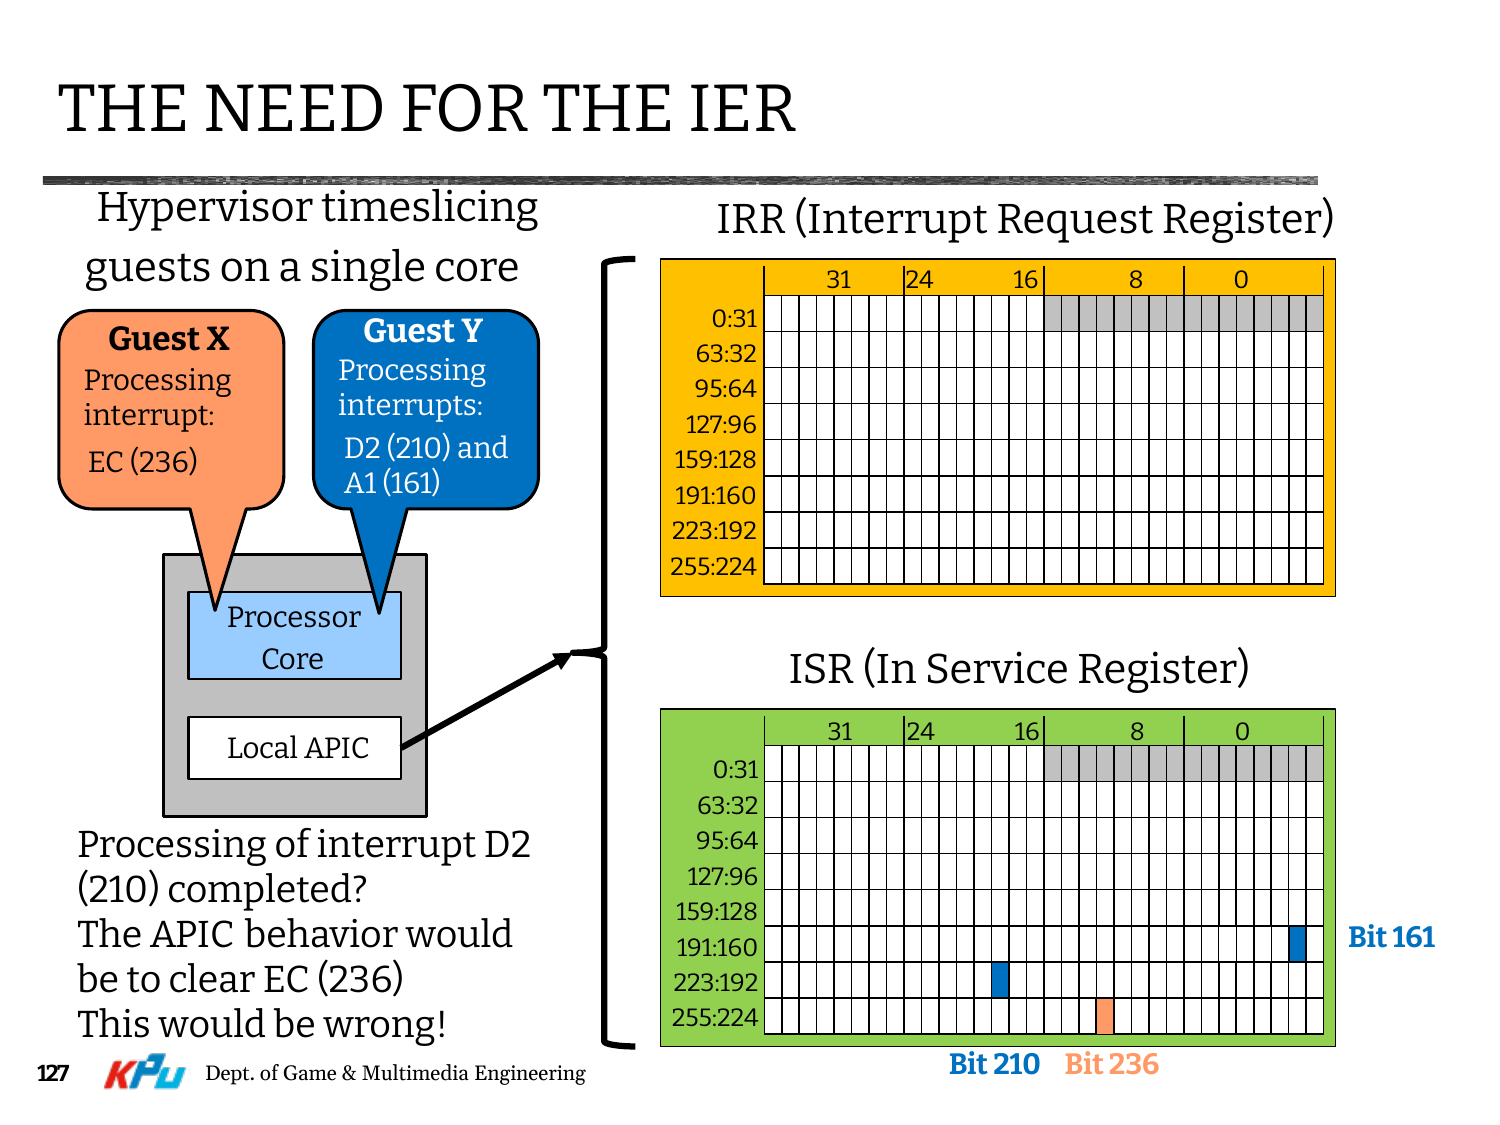

# The need For The IER
Hypervisor timeslicing
guests on a single core
IRR (Interrupt Request Register)
31           24                16                  8                  0

0:31
63:32
95:64
127:96
159:128
191:160
223:192
255:224
Guest Y
Processing
interrupts:

Guest X
Processing
interrupt:

D2 (210) and
A1 (161)

EC (236)

Processor
Core
ISR (In Service Register)

31           24                16                  8                  0

Local APIC

0:31
63:32
95:64
127:96
159:128
191:160
223:192
255:224

Processing of interrupt D2
(210) completed?
The APICbehavior would
be to clear EC (236)
This would be wrong!

Bit 161

Bit 210
Bit 236

127
Dept. of Game & Multimedia Engineering